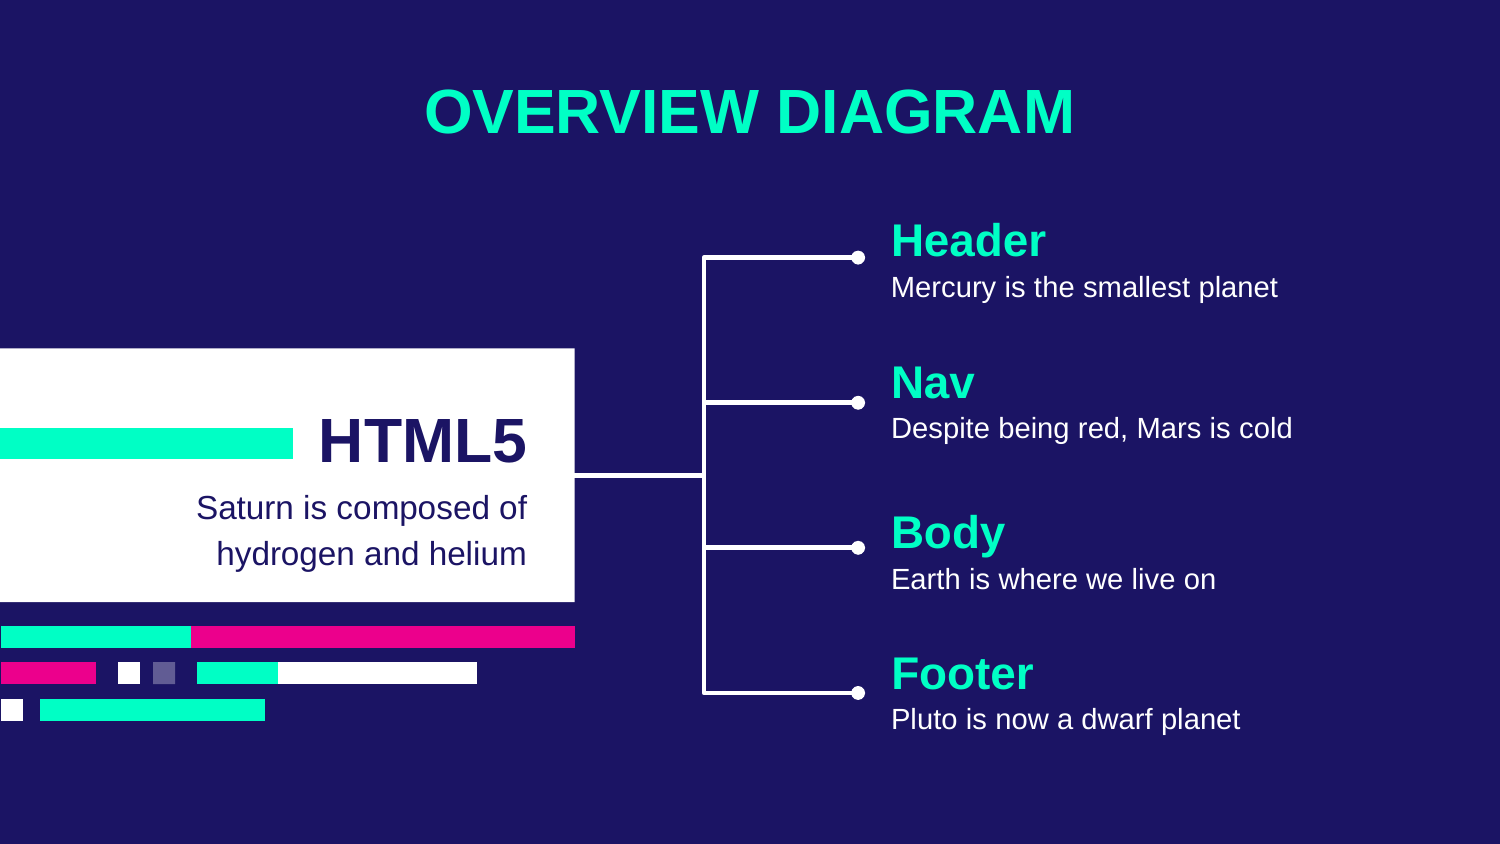

# OVERVIEW DIAGRAM
Header
Mercury is the smallest planet

Nav
HTML5
Despite being red, Mars is cold

Saturn is composed of hydrogen and helium
Body
Earth is where we live on

Footer

Pluto is now a dwarf planet